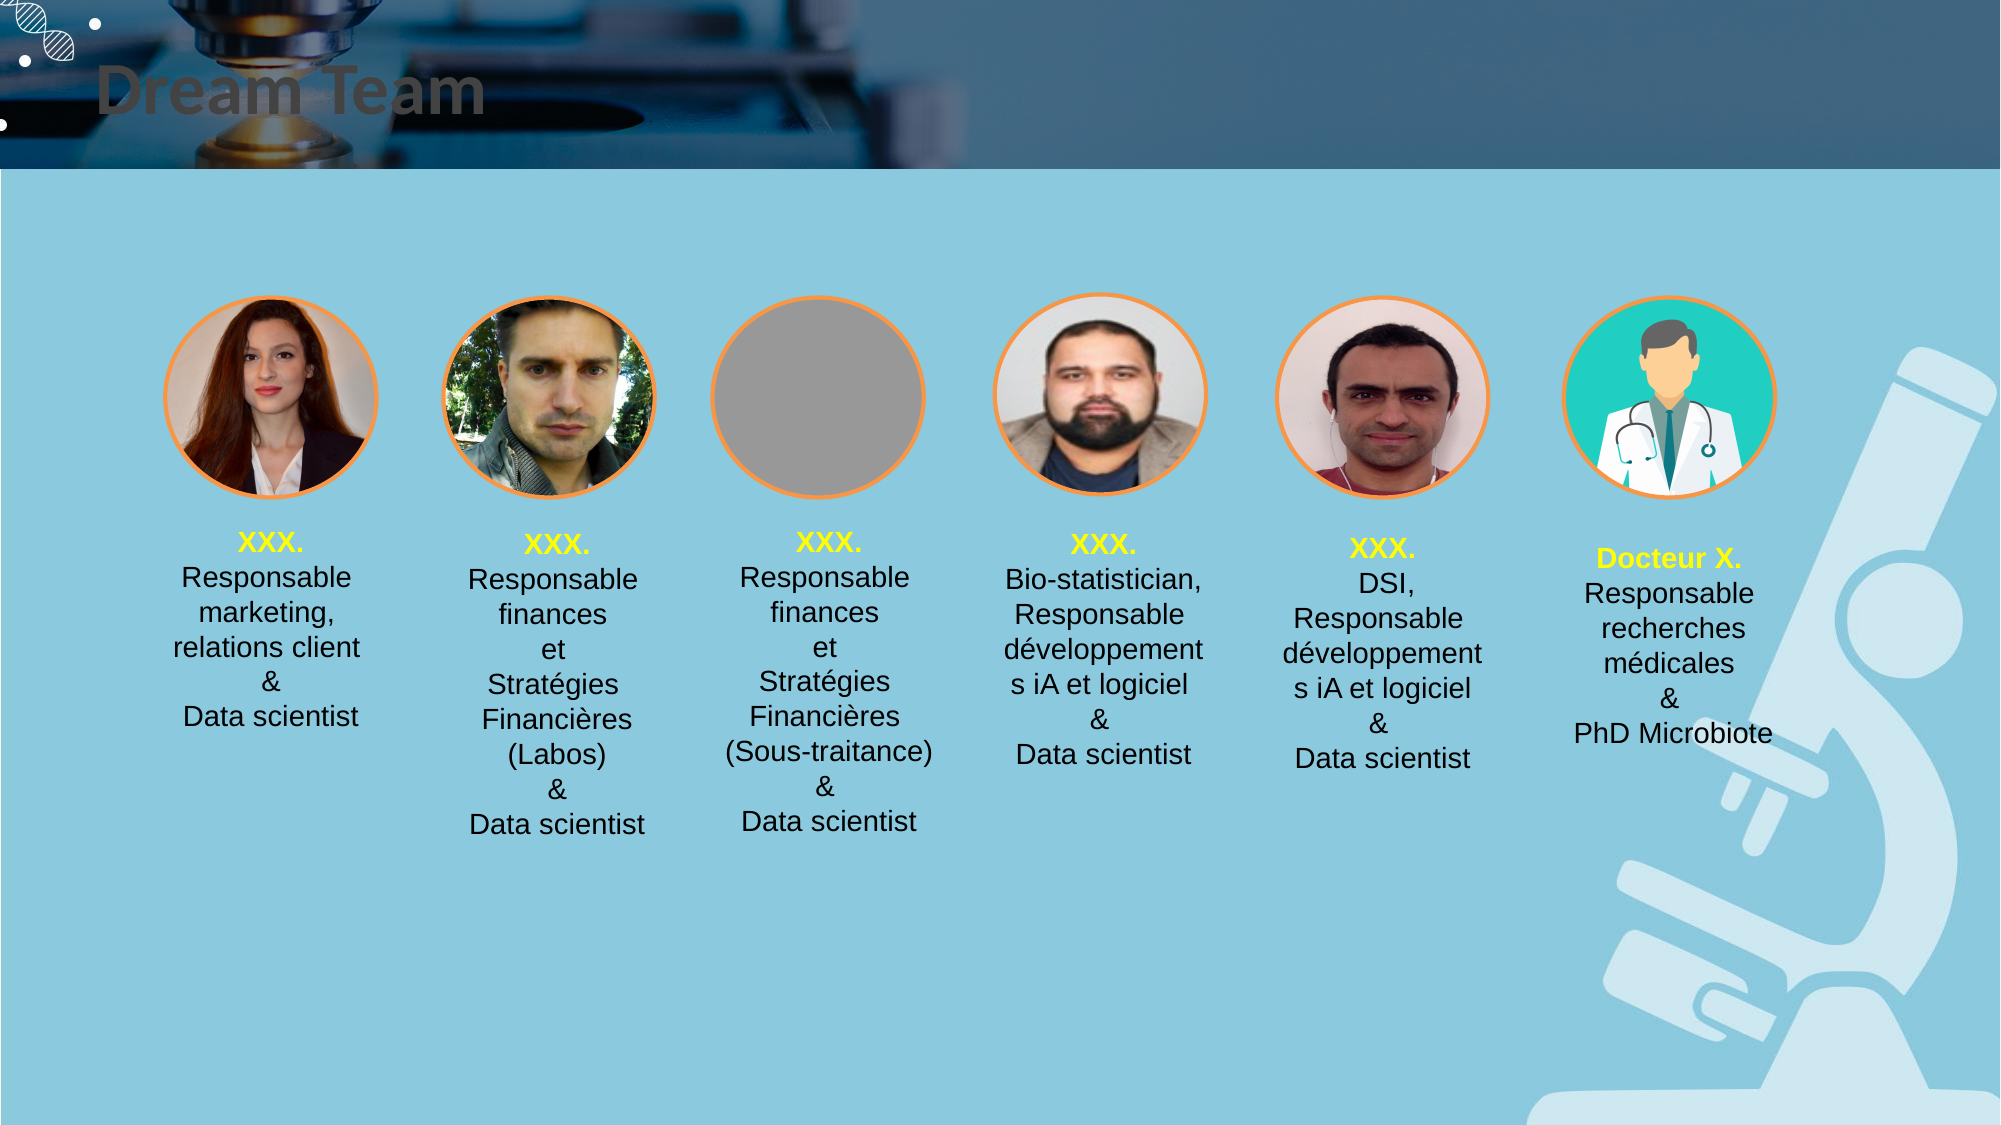

Dream Team

XXX.
Responsable
marketing,
relations client
 &
Data scientist
XXX.
Responsable
finances
et
Stratégies
Financières
(Sous-traitance)
&
Data scientist
XXX.
Responsable
finances
et
Stratégies
Financières
(Labos)
 &
Data scientist
XXX.
Bio-statistician,
Responsable
développements iA et logiciel
&
Data scientist
XXX.
 DSI,
Responsable
développements iA et logiciel
&
Data scientist
Docteur X.
Responsable
 recherches
 médicales
&
 PhD Microbiote